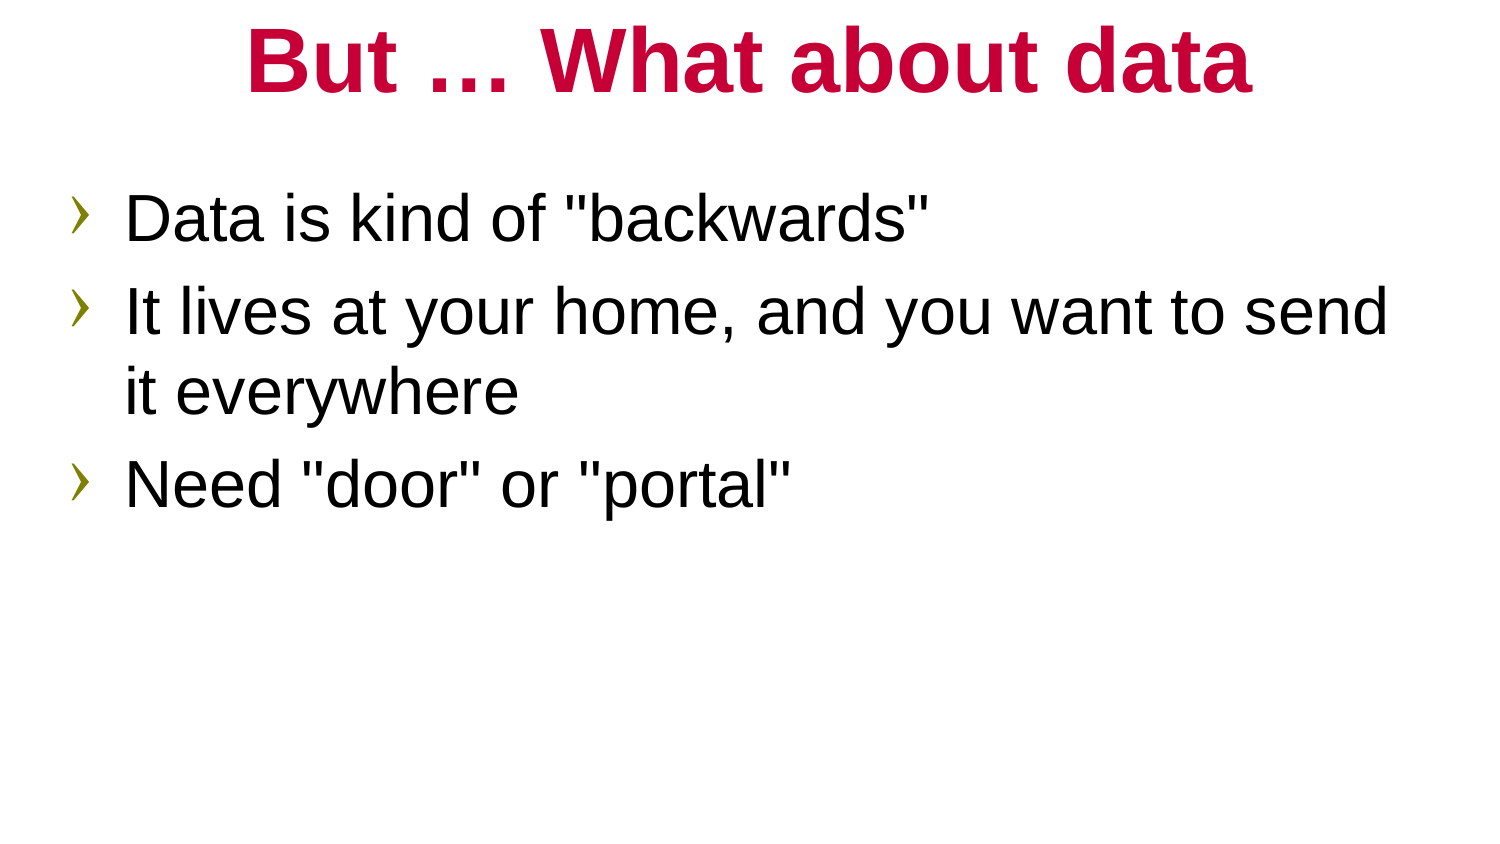

# But … What about data
Data is kind of "backwards"
It lives at your home, and you want to send it everywhere
Need "door" or "portal"